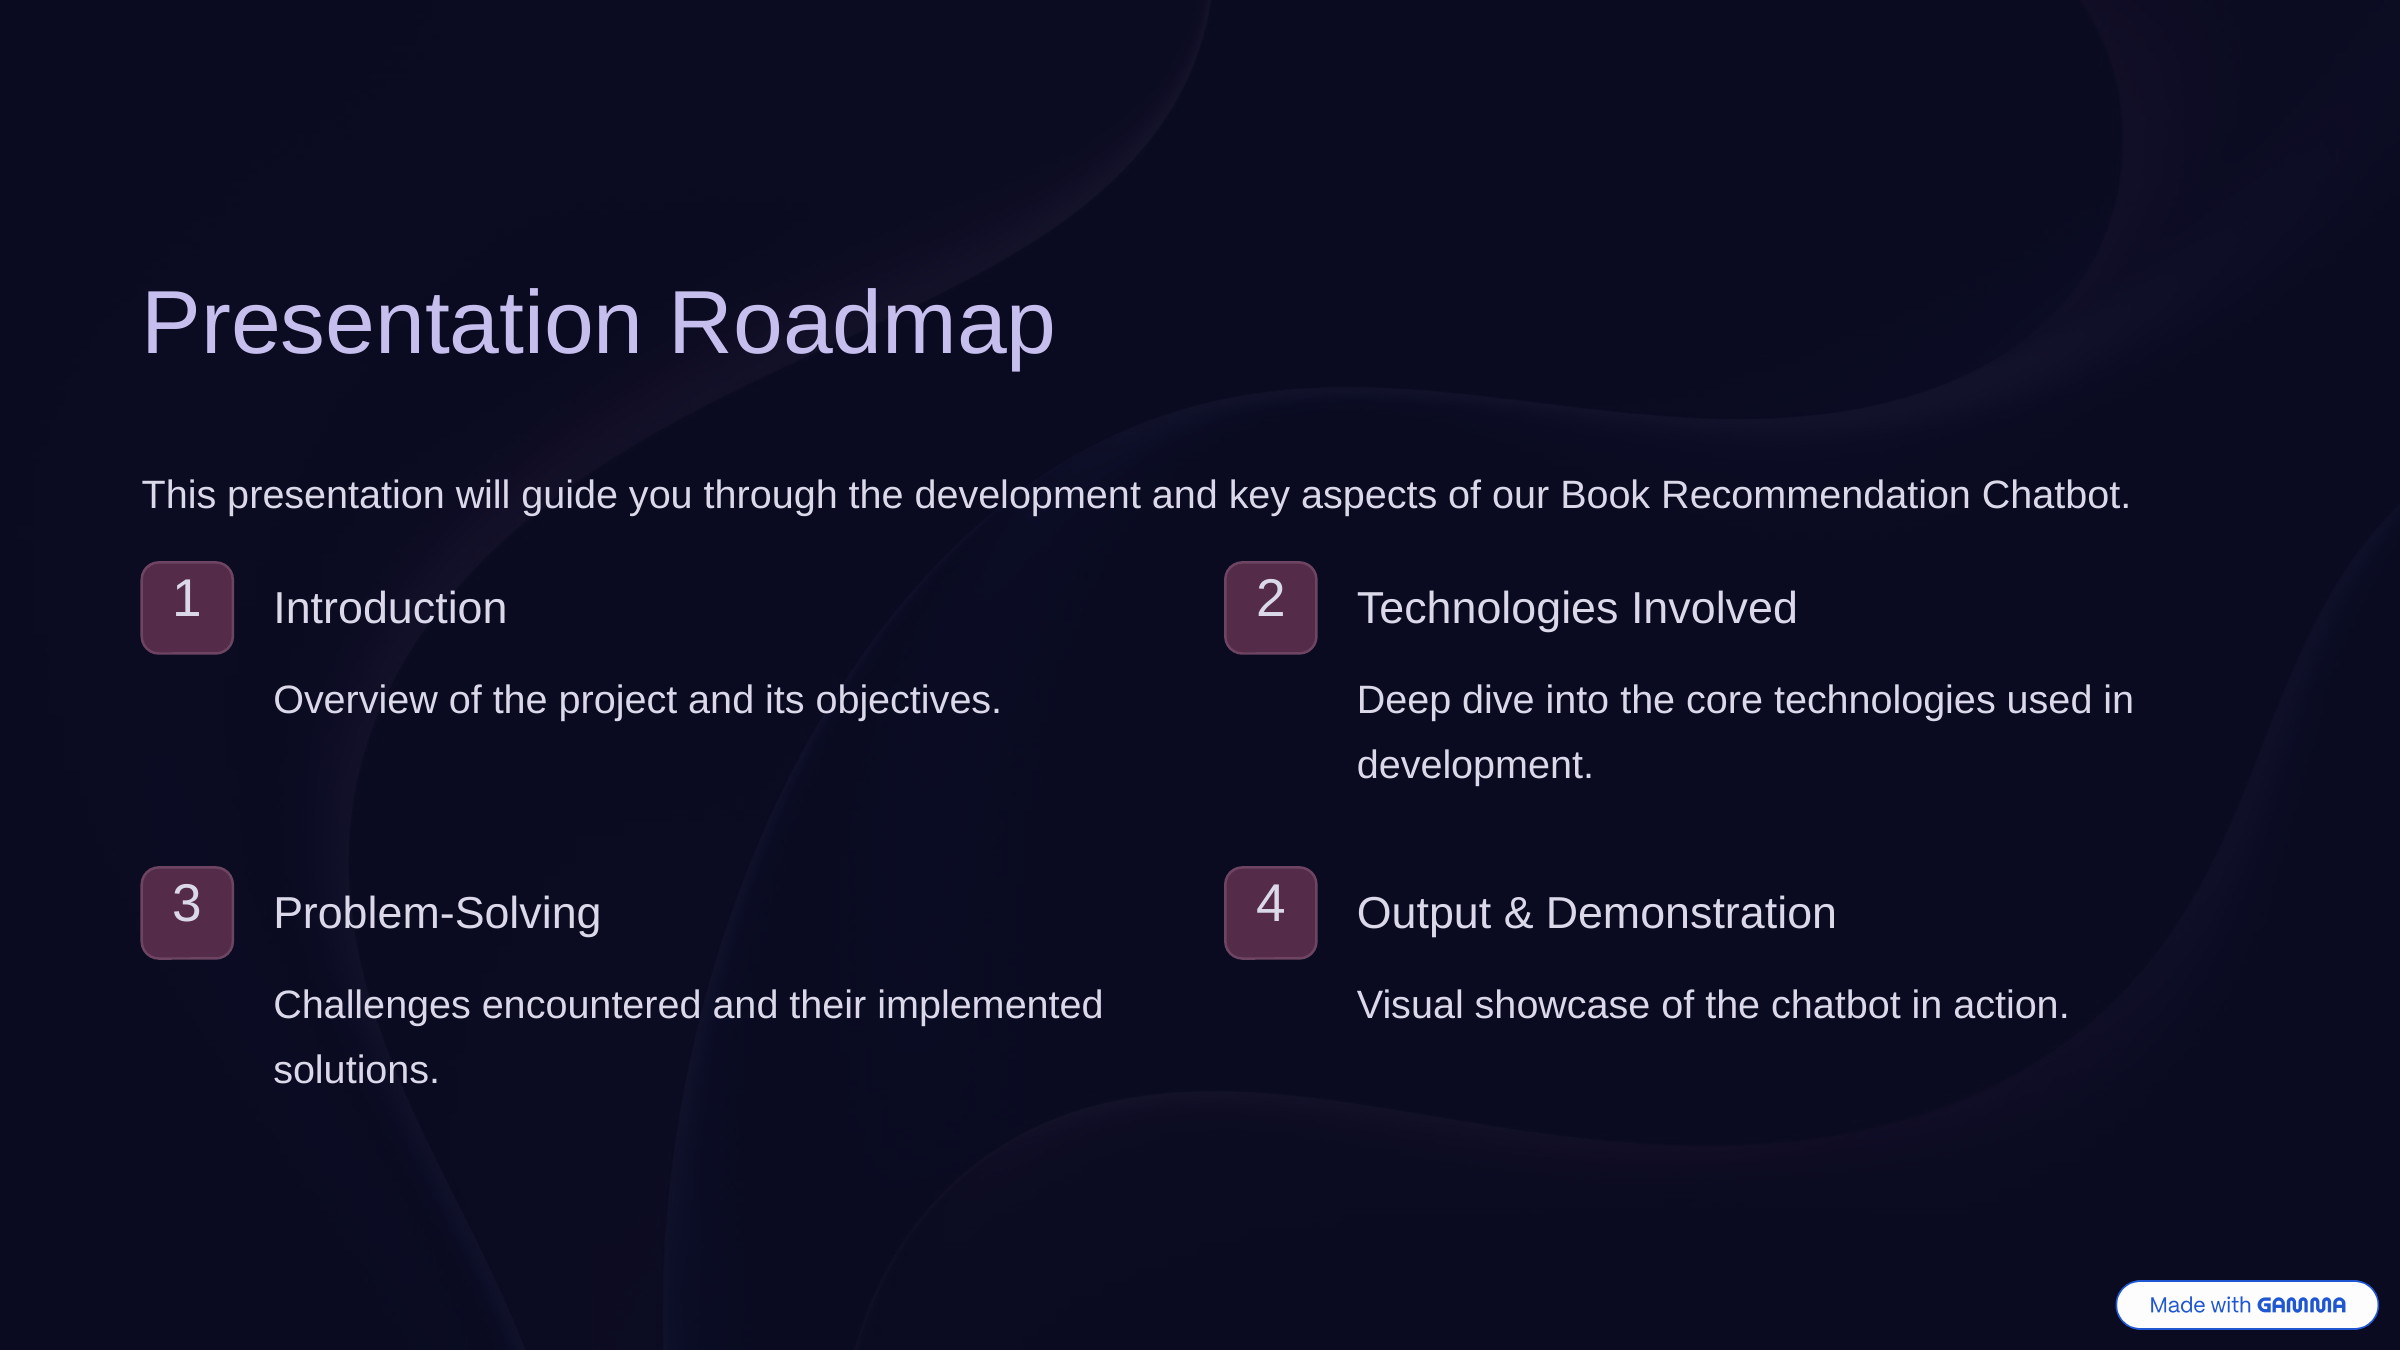

Presentation Roadmap
This presentation will guide you through the development and key aspects of our Book Recommendation Chatbot.

1
2
Introduction
Technologies Involved
Overview of the project and its objectives.
Deep dive into the core technologies used in development.

3
4
Problem-Solving
Output & Demonstration
Challenges encountered and their implemented solutions.
Visual showcase of the chatbot in action.